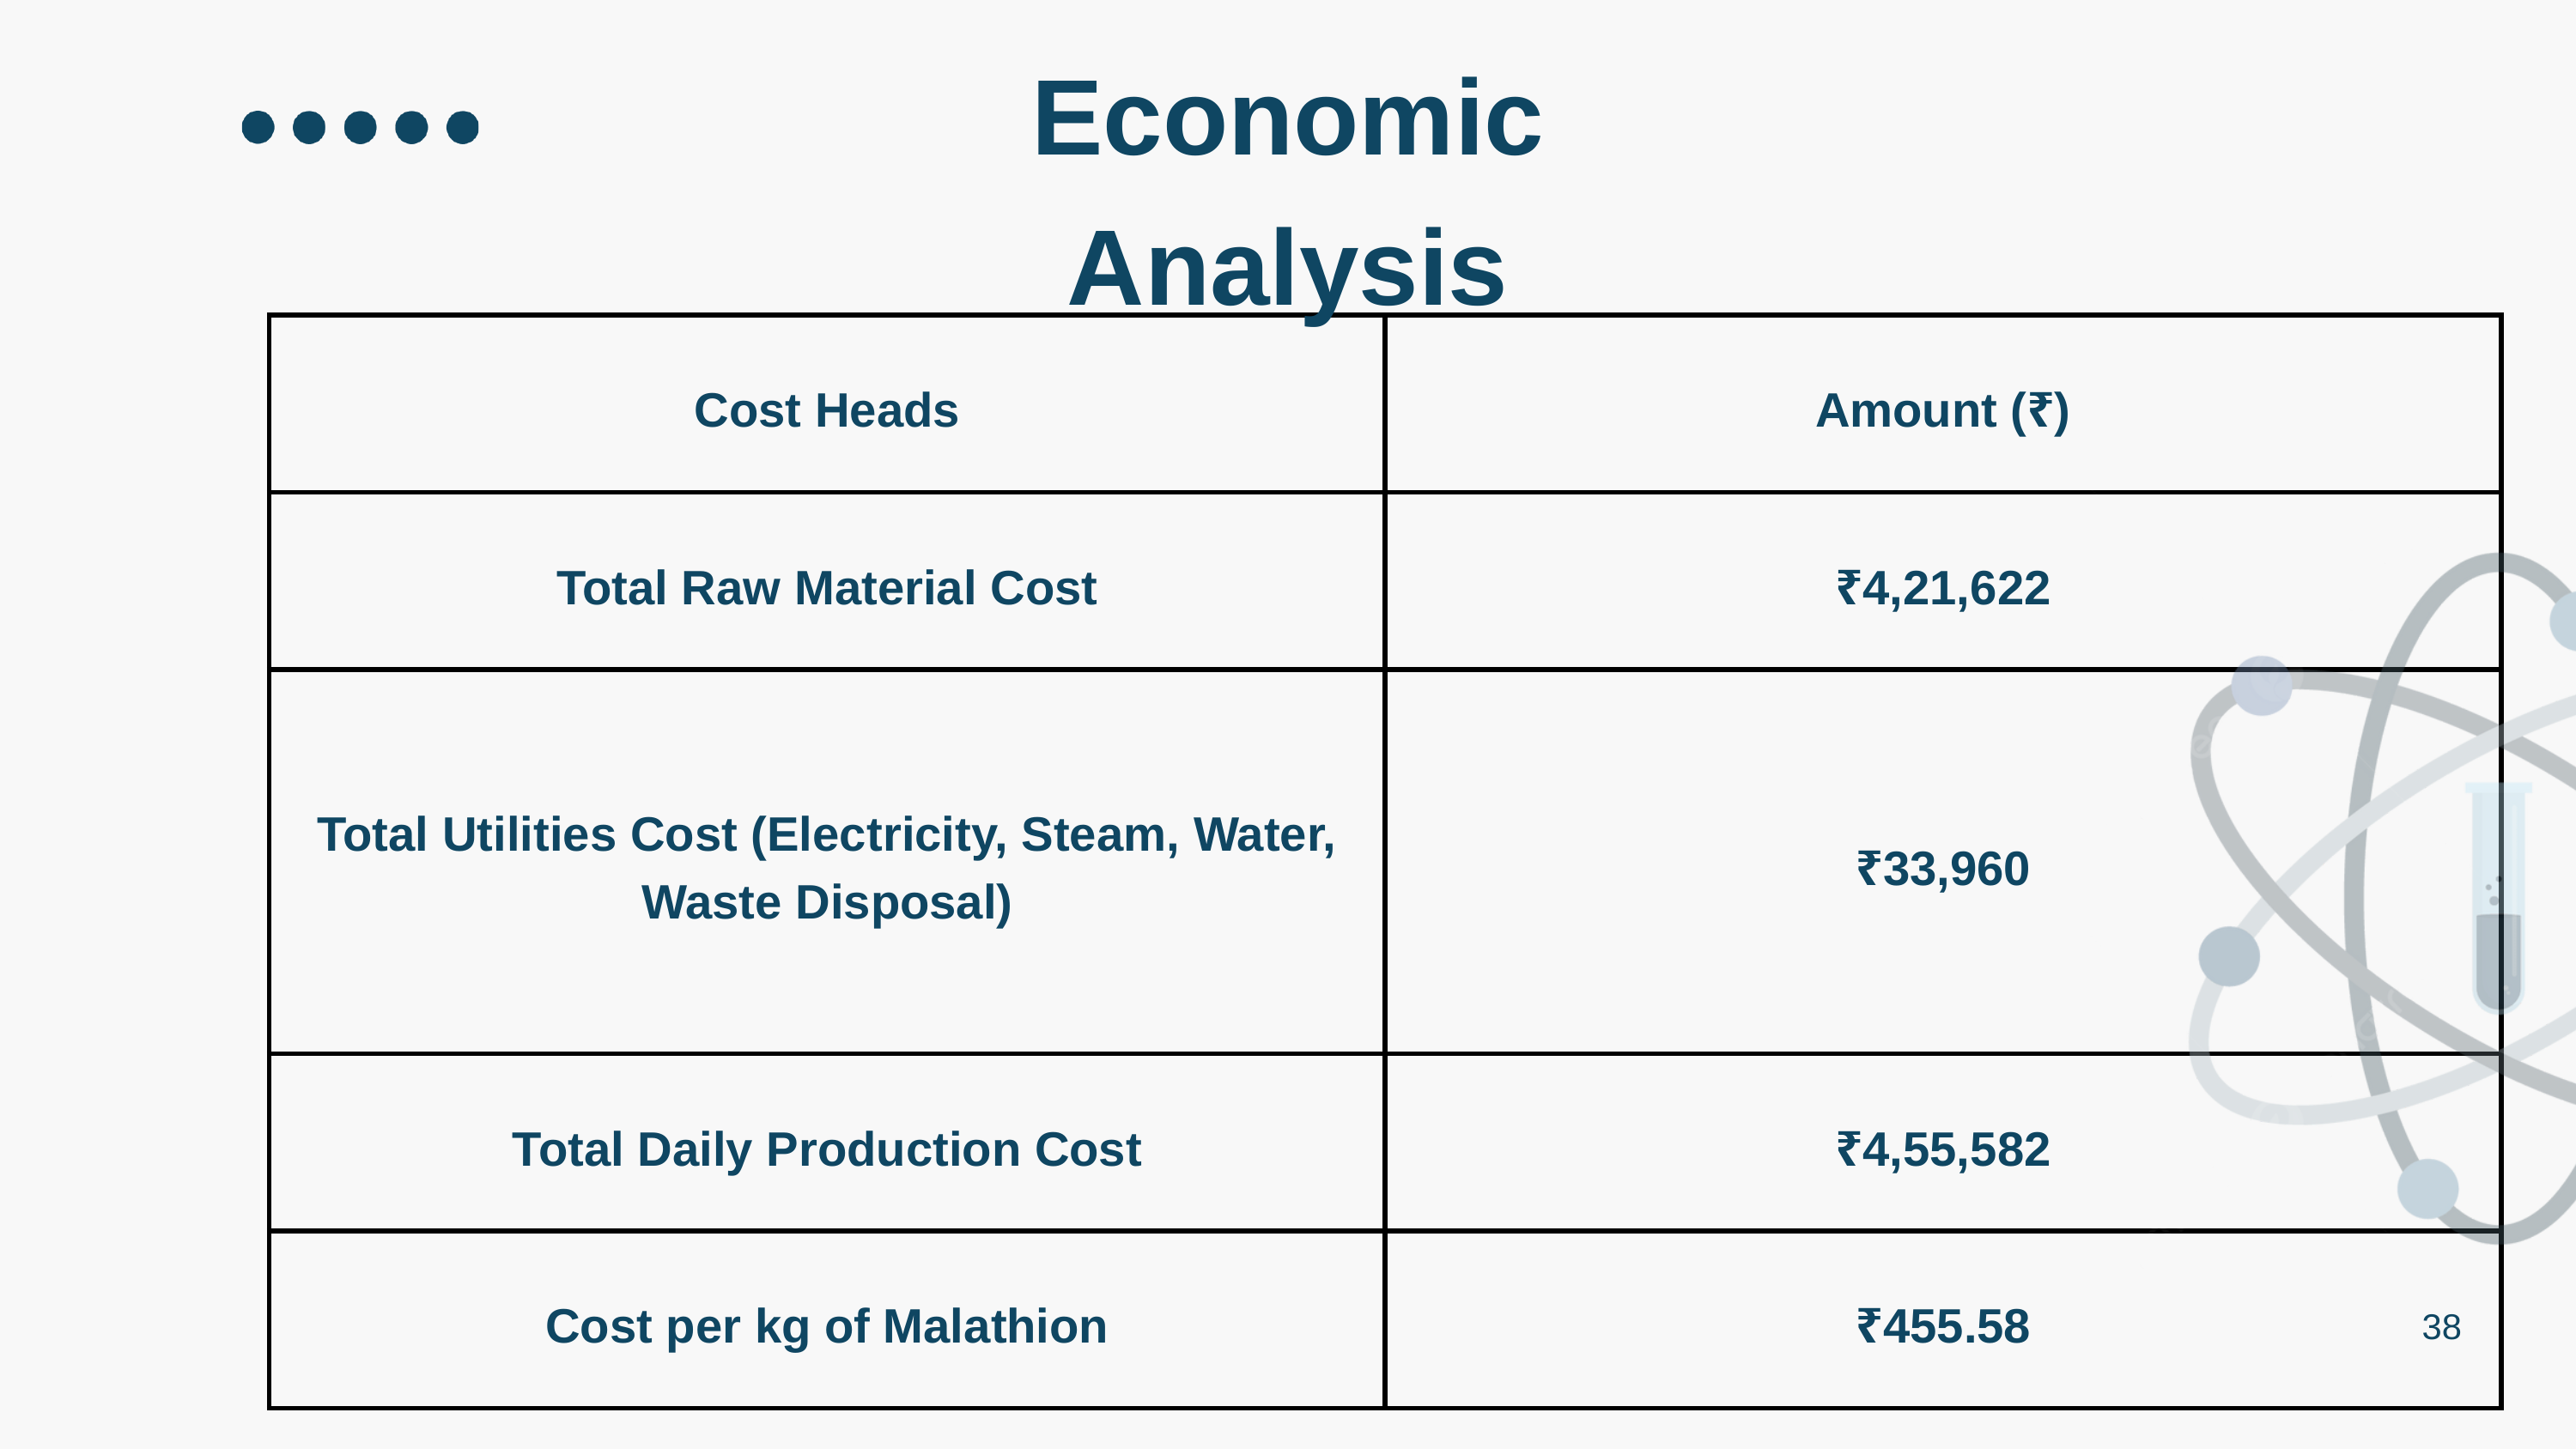

Economic Analysis

| Cost Heads | Amount (₹) |
| --- | --- |
| Total Raw Material Cost | ₹4,21,622 |
| Total Utilities Cost (Electricity, Steam, Water, Waste Disposal) | ₹33,960 |
| Total Daily Production Cost | ₹4,55,582 |
| Cost per kg of Malathion | ₹455.58 |

38